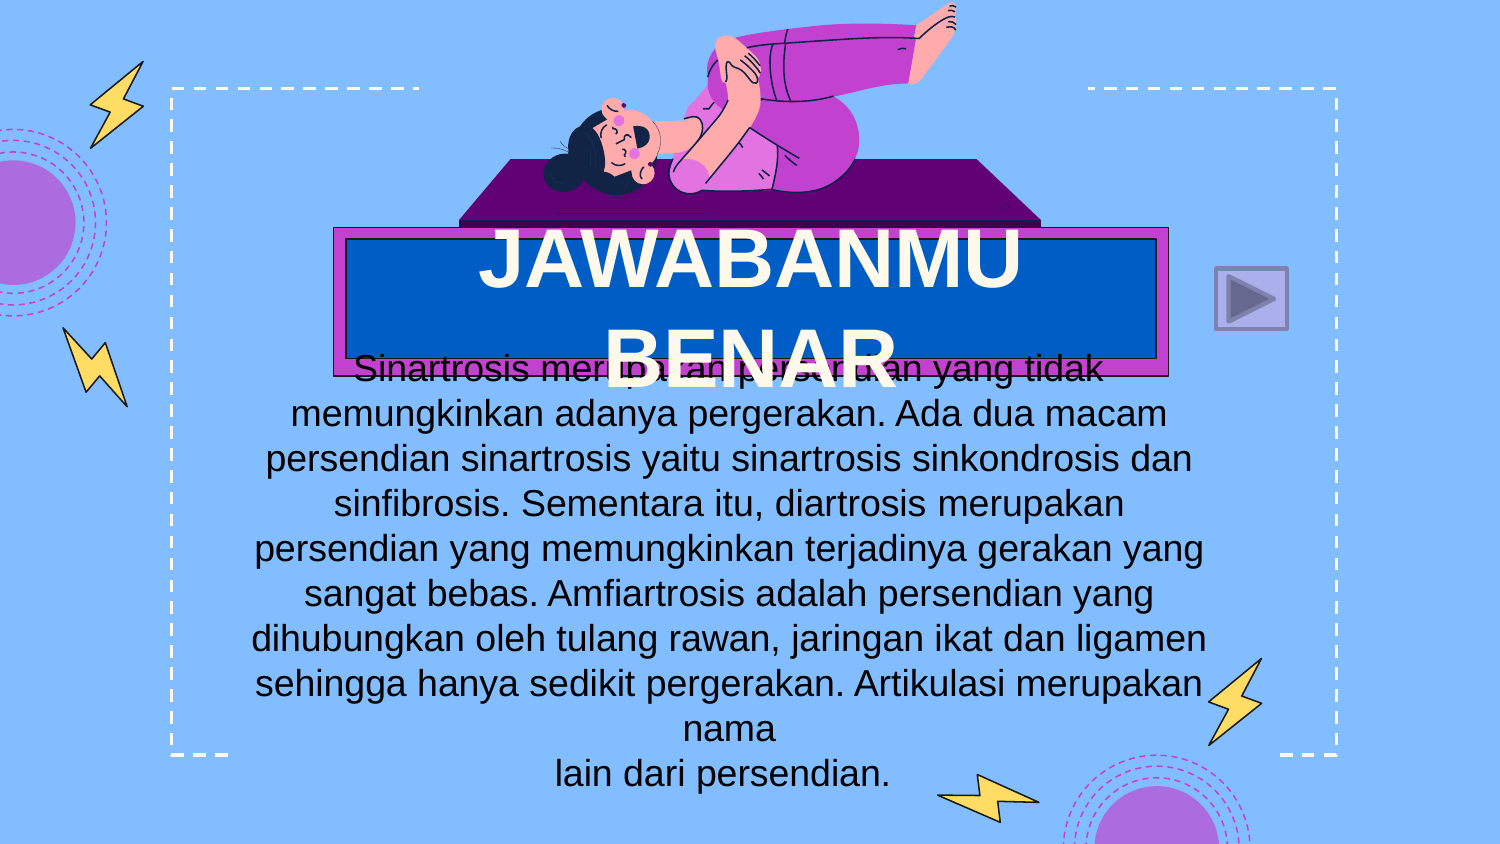

# JAWABANMU BENAR

Sinartrosis merupakan persendian yang tidak memungkinkan adanya pergerakan. Ada dua macam persendian sinartrosis yaitu sinartrosis sinkondrosis dan sinfibrosis. Sementara itu, diartrosis merupakan persendian yang memungkinkan terjadinya gerakan yang sangat bebas. Amfiartrosis adalah persendian yang dihubungkan oleh tulang rawan, jaringan ikat dan ligamen sehingga hanya sedikit pergerakan. Artikulasi merupakan nama
lain dari persendian.